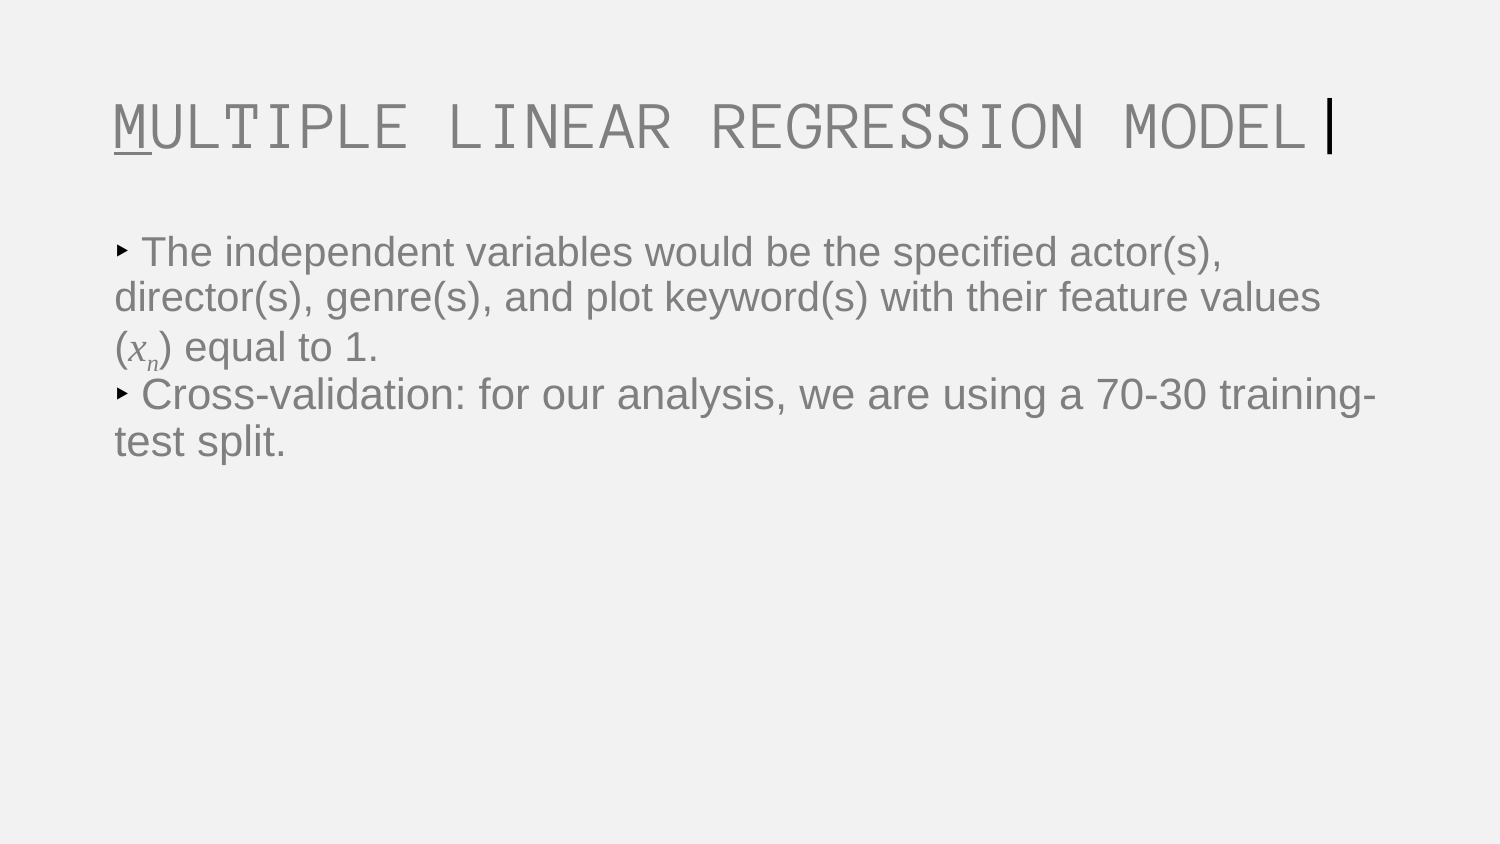

# MULTIPLE LINEAR REGRESSION MODEL|
‣ The independent variables would be the specified actor(s), director(s), genre(s), and plot keyword(s) with their feature values (xn) equal to 1.
‣ Cross-validation: for our analysis, we are using a 70-30 training-test split.